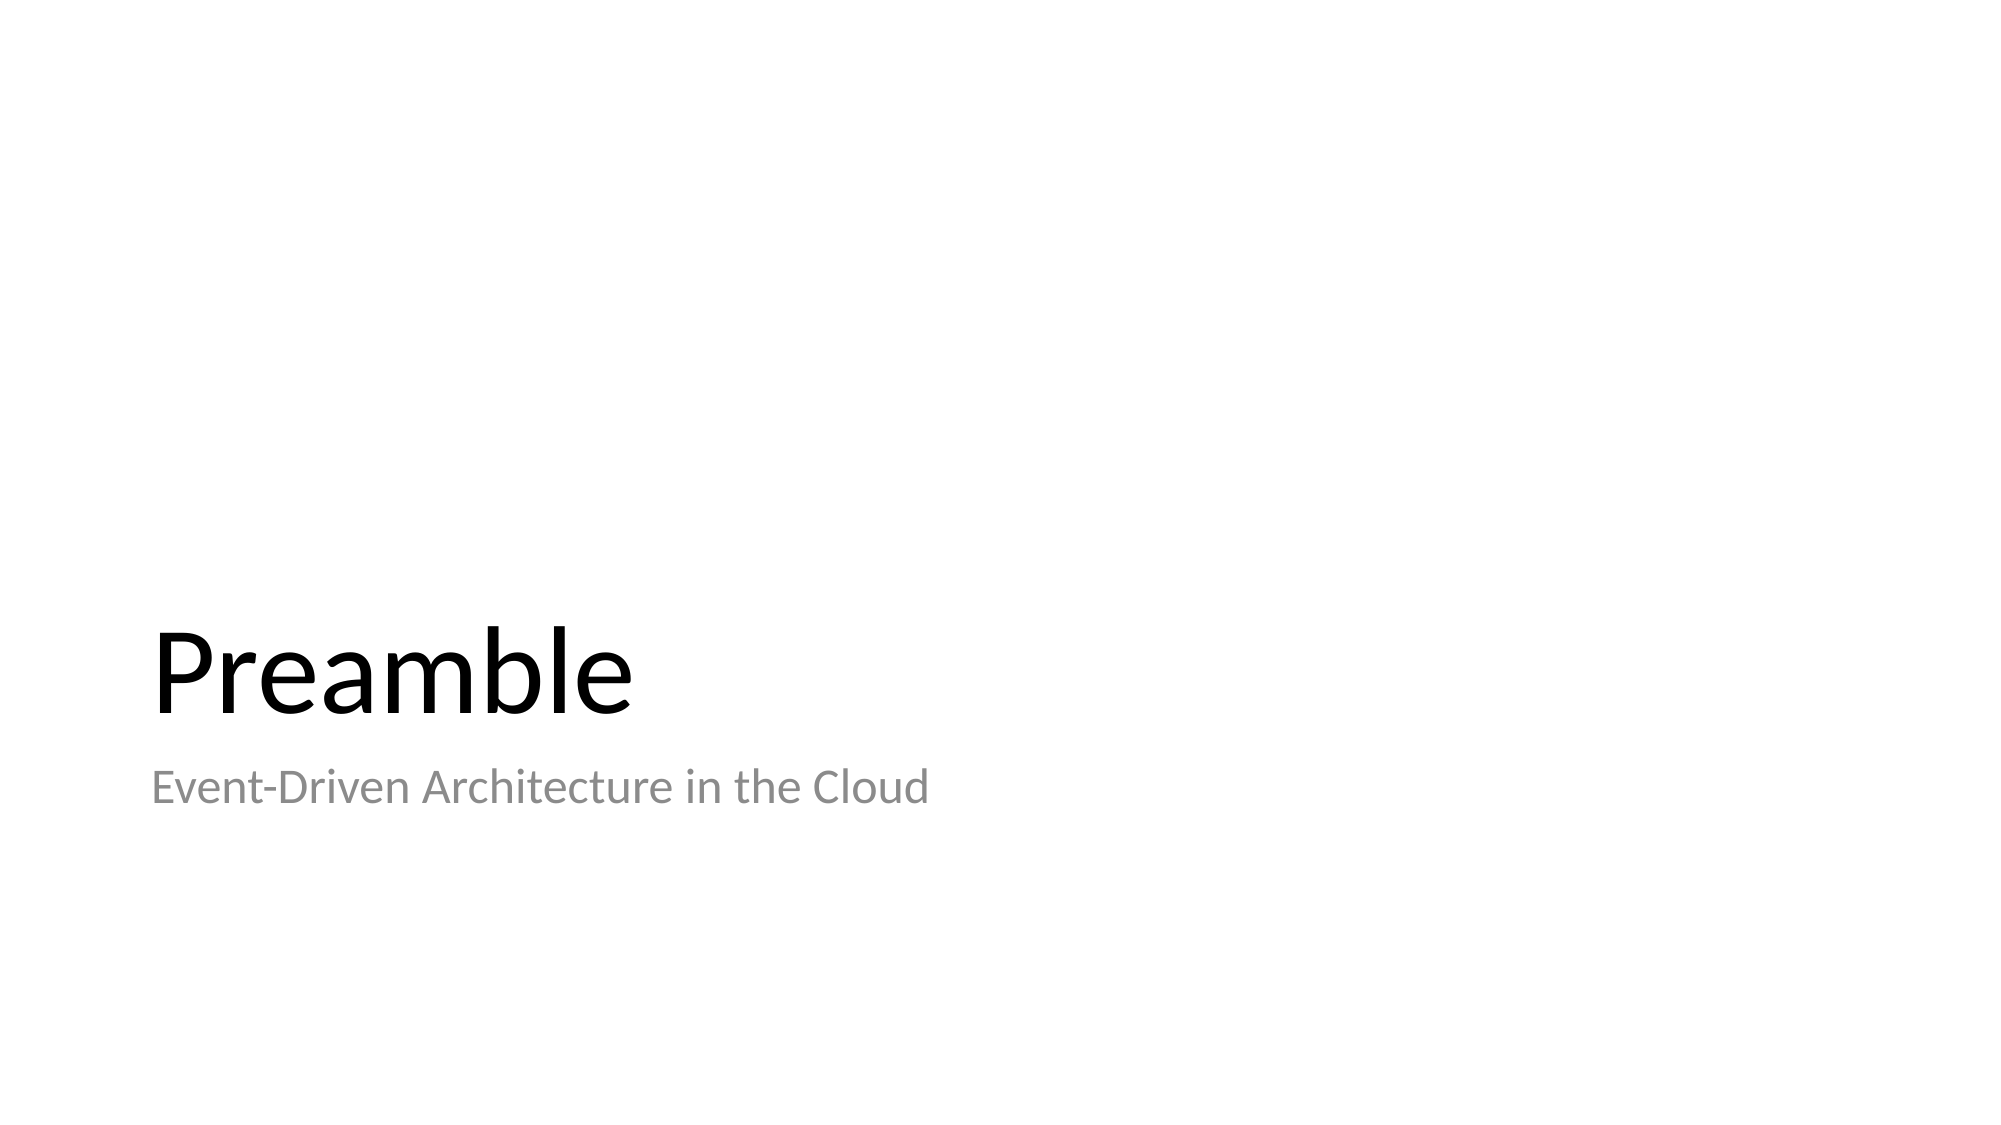

# Preamble
Event-Driven Architecture in the Cloud